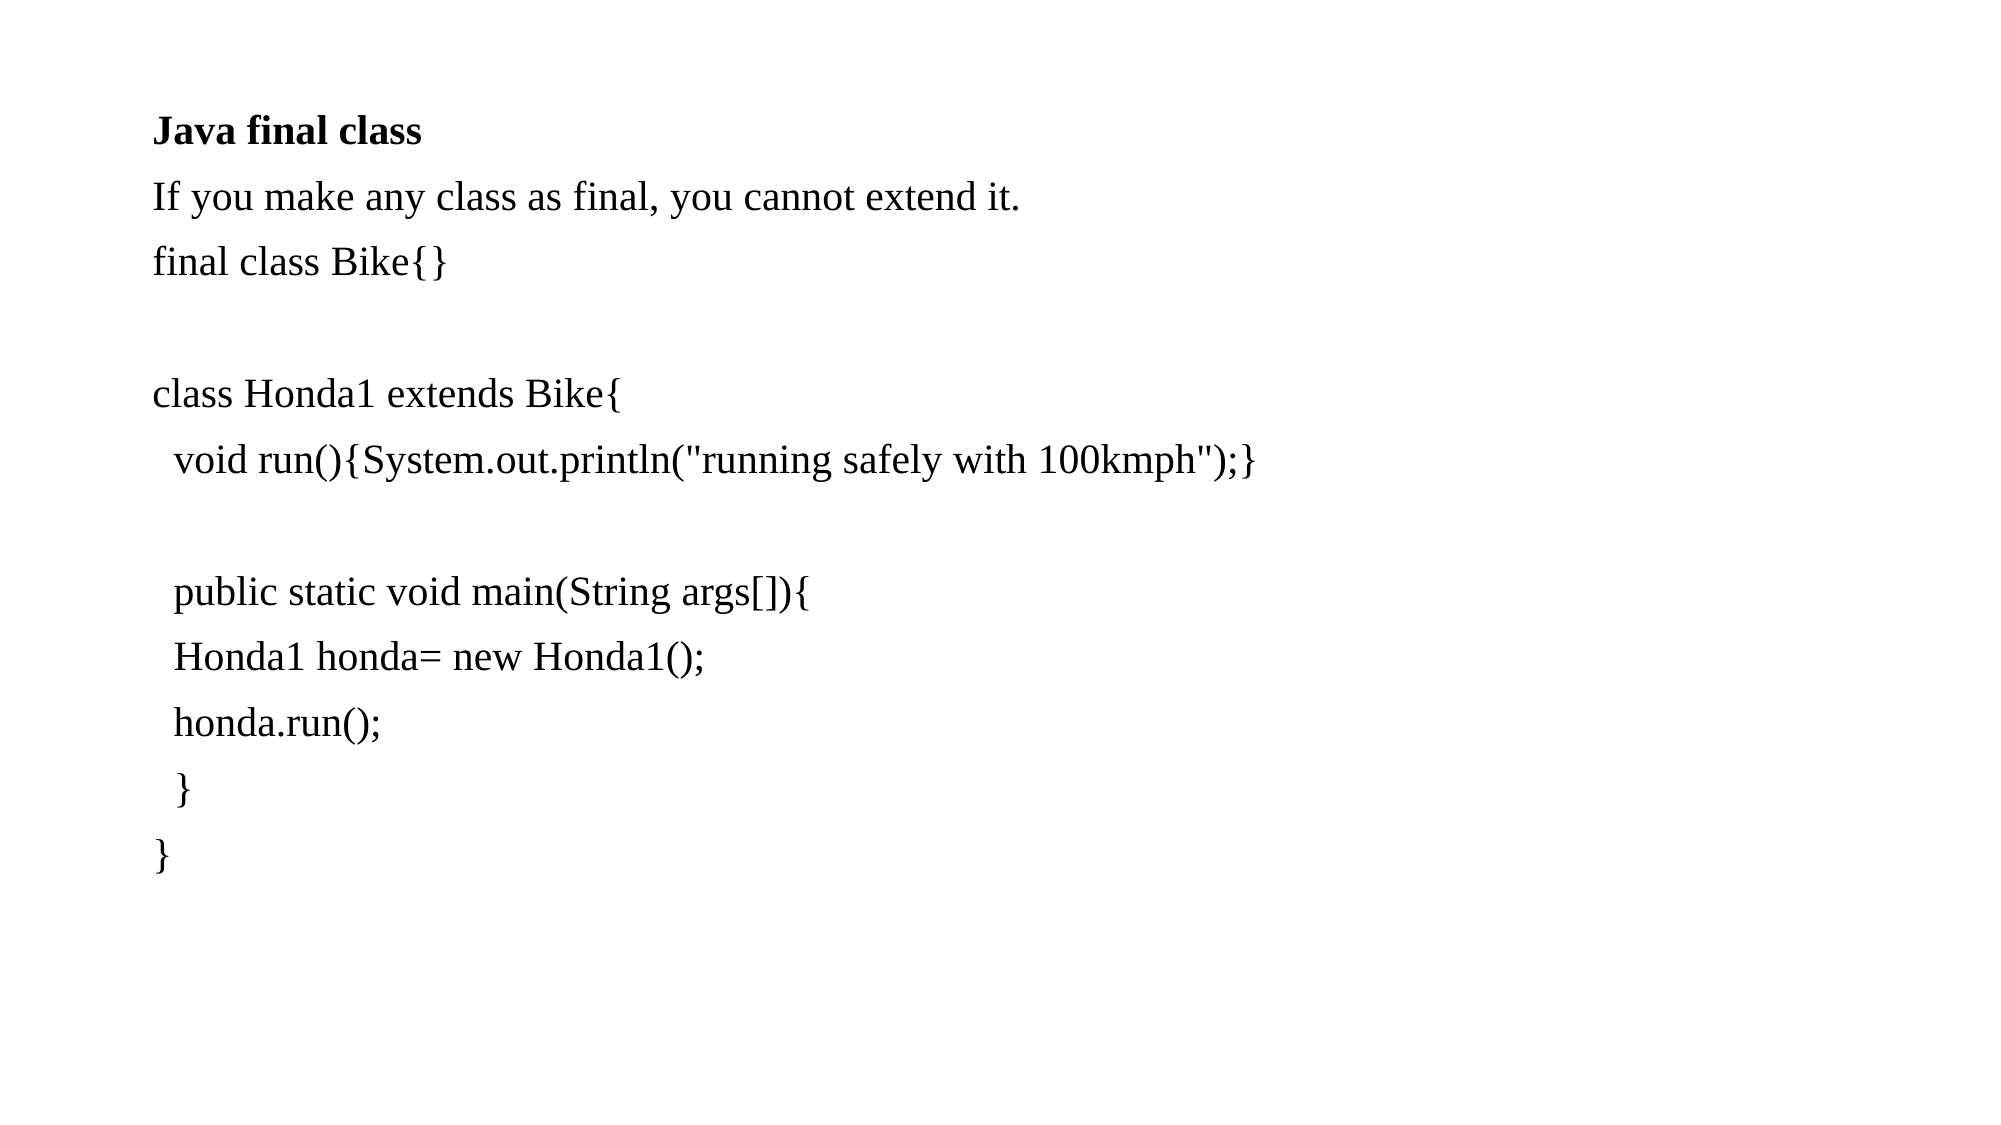

Java final class
If you make any class as final, you cannot extend it.
final class Bike{}

class Honda1 extends Bike{
  void run(){System.out.println("running safely with 100kmph");}

  public static void main(String args[]){
  Honda1 honda= new Honda1();
  honda.run();
  }
}